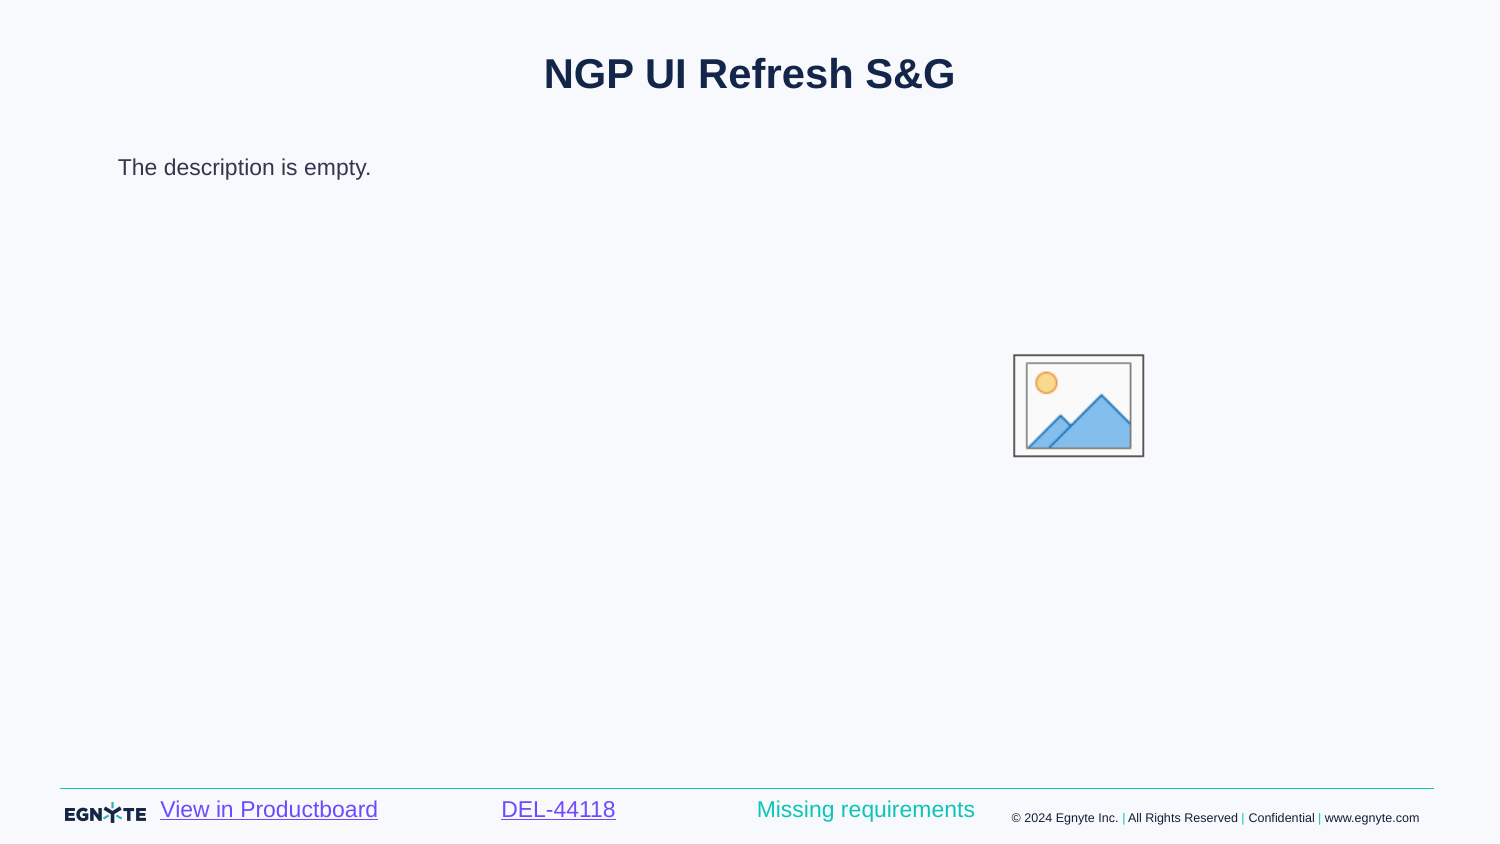

# NGP UI Refresh S&G

The description is empty.

Missing requirements
DEL-44118
View in Productboard